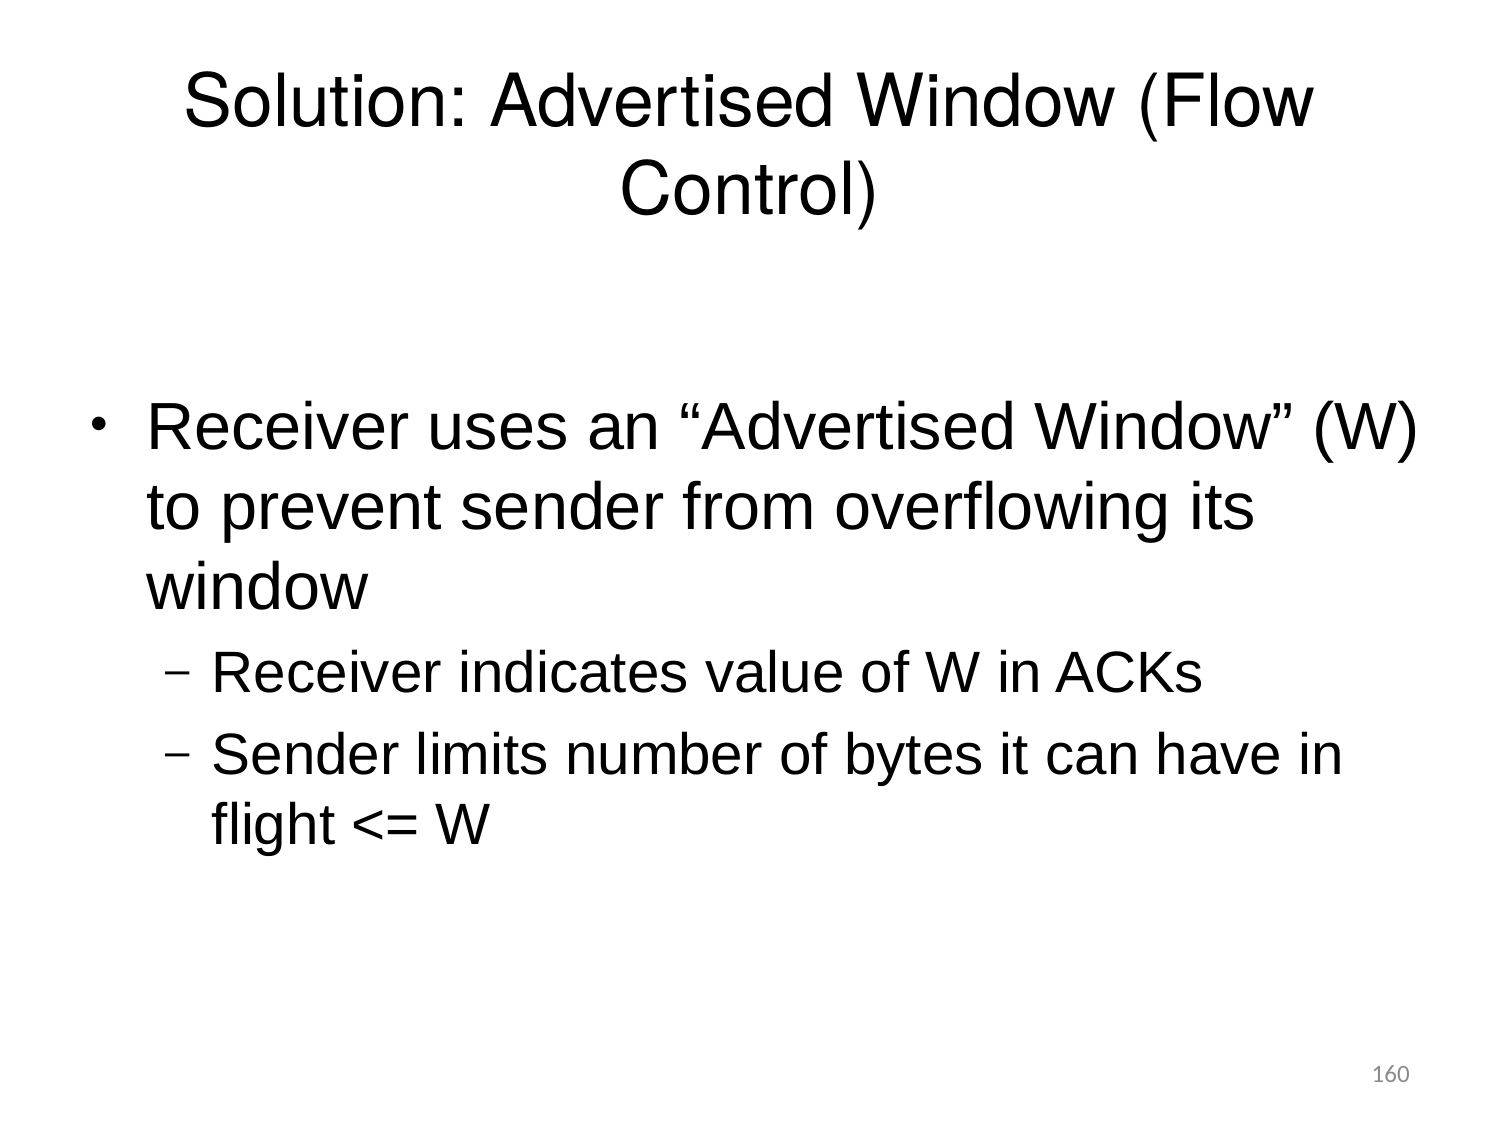

# Solution: Advertised Window (Flow Control)

Receiver uses an “Advertised Window” (W) to prevent sender from overflowing its window
Receiver indicates value of W in ACKs
Sender limits number of bytes it can have in flight <= W

160